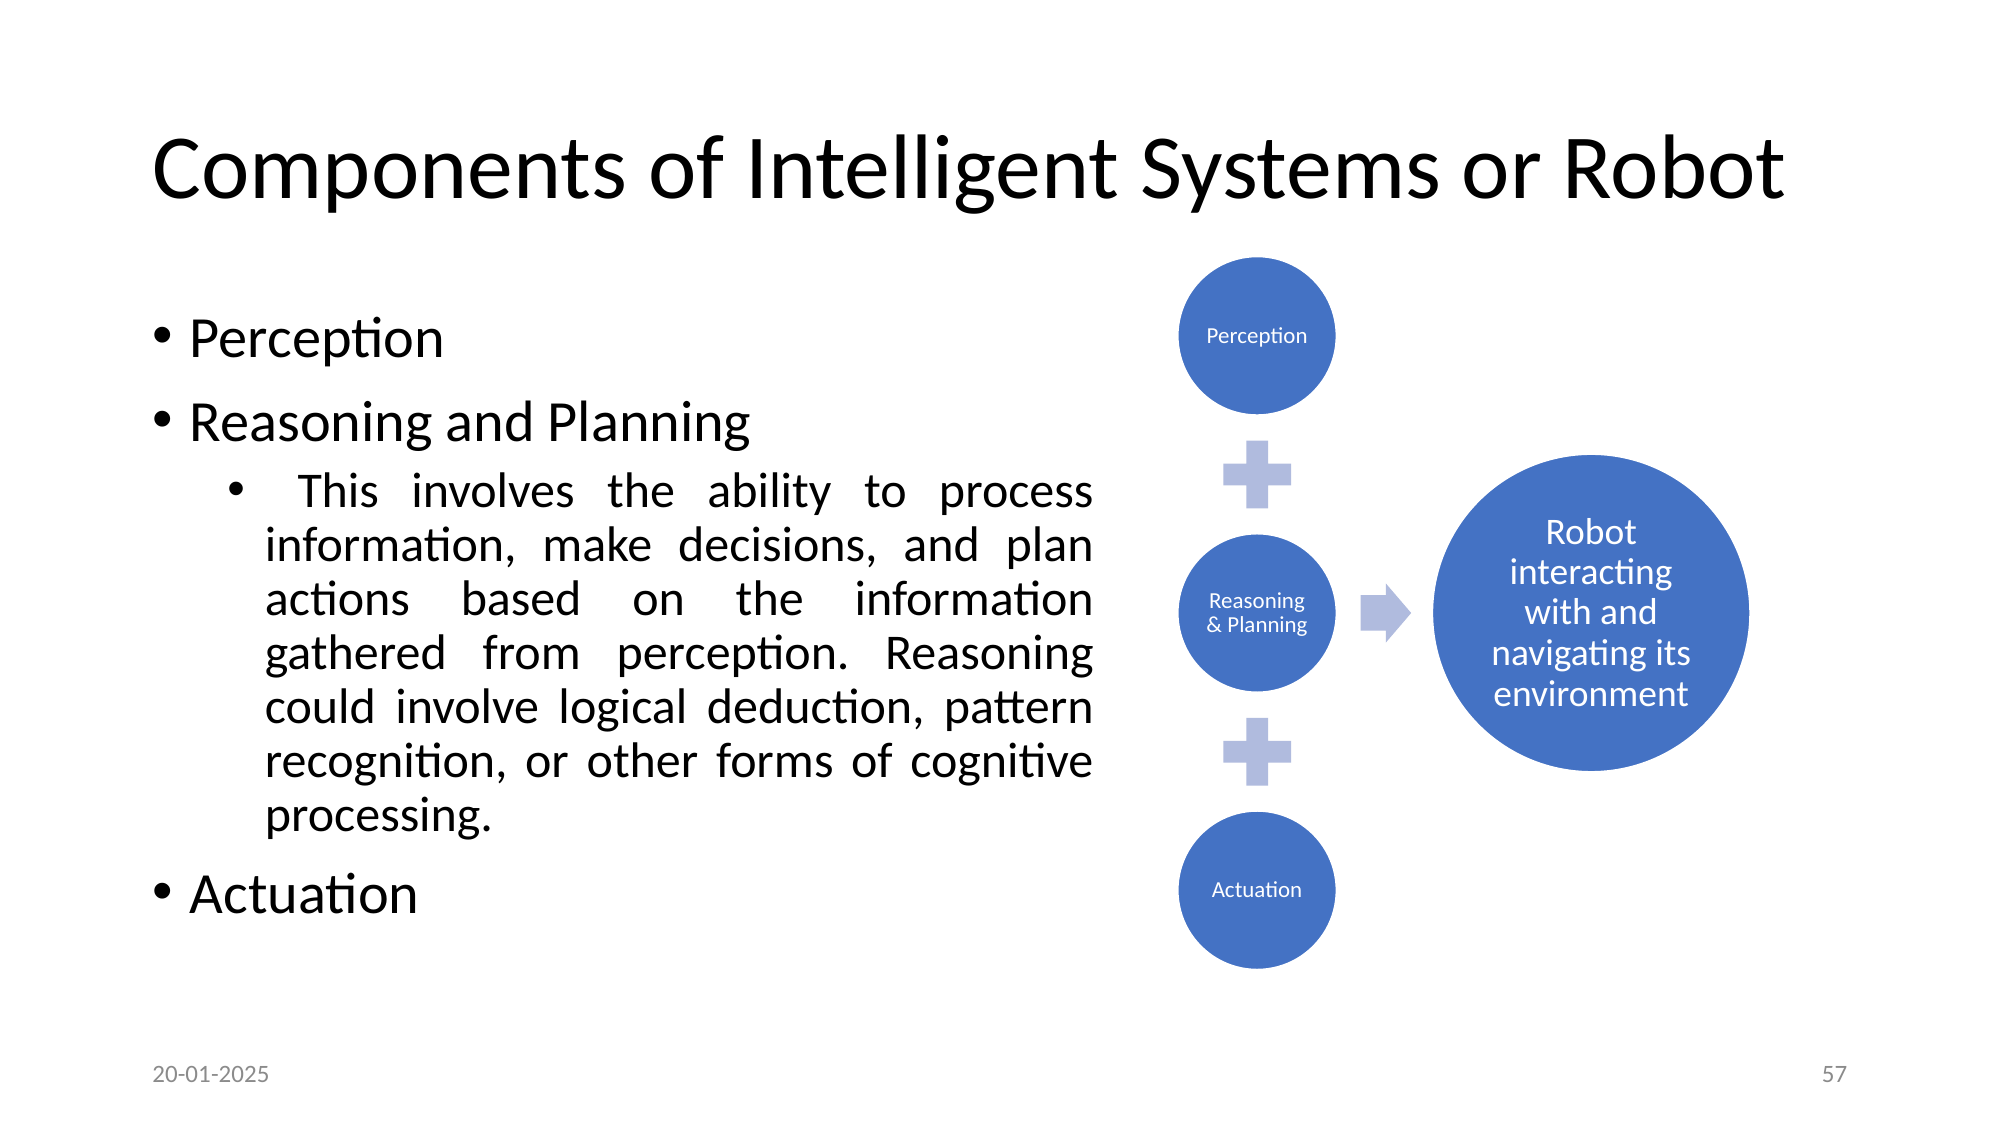

# Components of Intelligent Systems or Robot
Perception

Reasoning & Planning

Actuation

Robot interacting with and navigating its environment
Perception
Reasoning and Planning
 This involves the ability to process information, make decisions, and plan actions based on the information gathered from perception. Reasoning could involve logical deduction, pattern recognition, or other forms of cognitive processing.
Actuation

20-01-2025

57